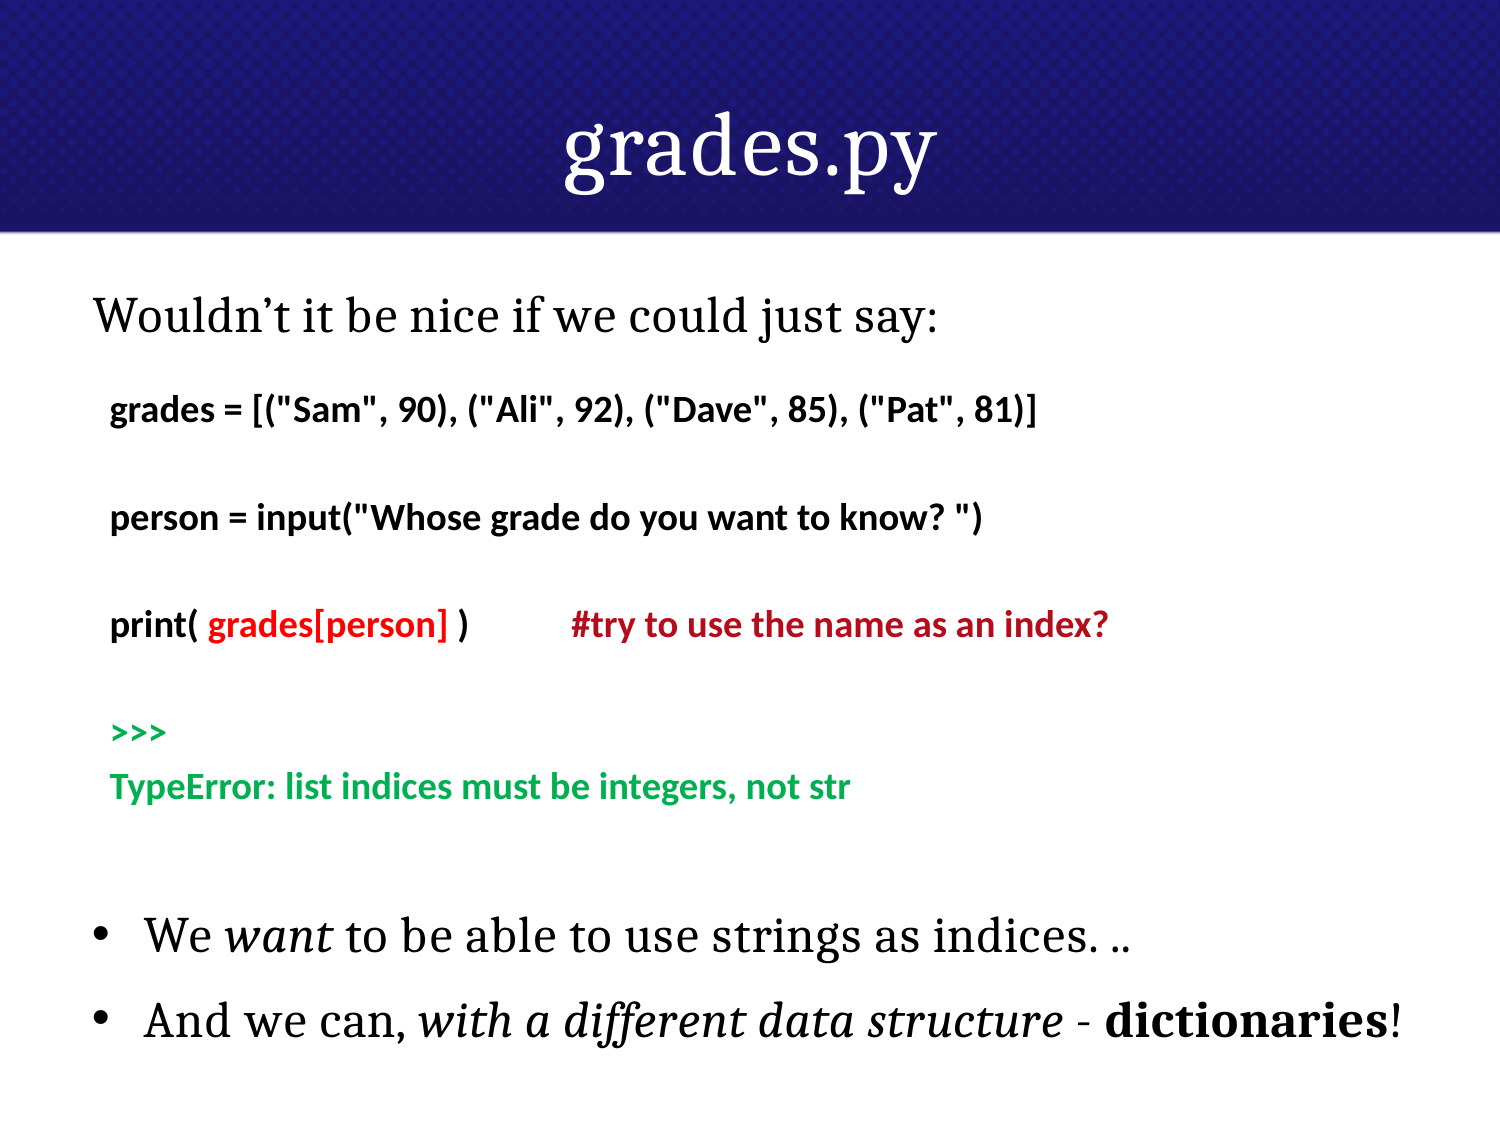

# grades.py
Wouldn’t it be nice if we could just say:

grades = [("Sam", 90), ("Ali", 92), ("Dave", 85), ("Pat", 81)]

person = input("Whose grade do you want to know? ")

print( grades[person] ) 	#try to use the name as an index?

>>>
TypeError: list indices must be integers, not str

We want to be able to use strings as indices. ..
And we can, with a different data structure - dictionaries!